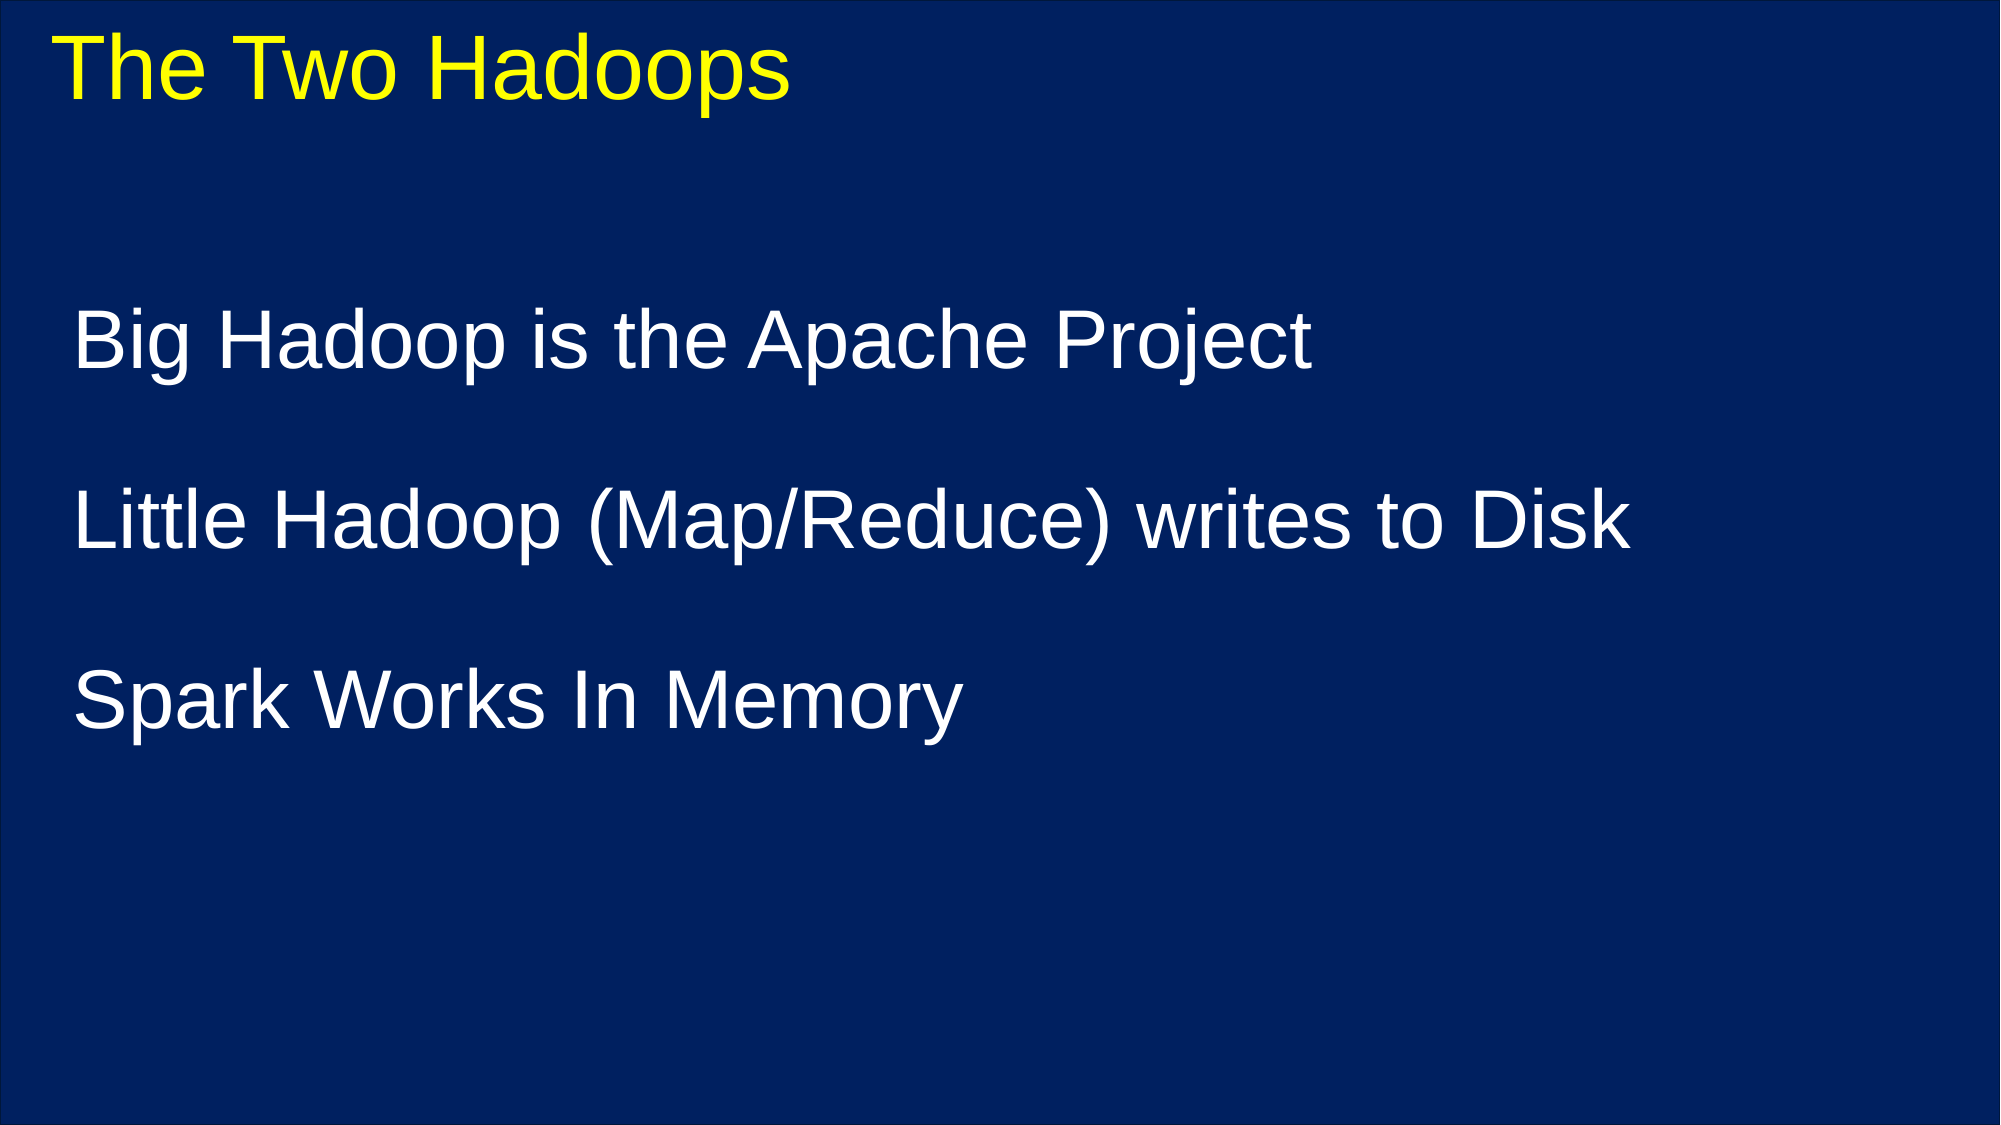

The Two Hadoops

Big Hadoop is the Apache Project

Little Hadoop (Map/Reduce) writes to Disk

Spark Works In Memory